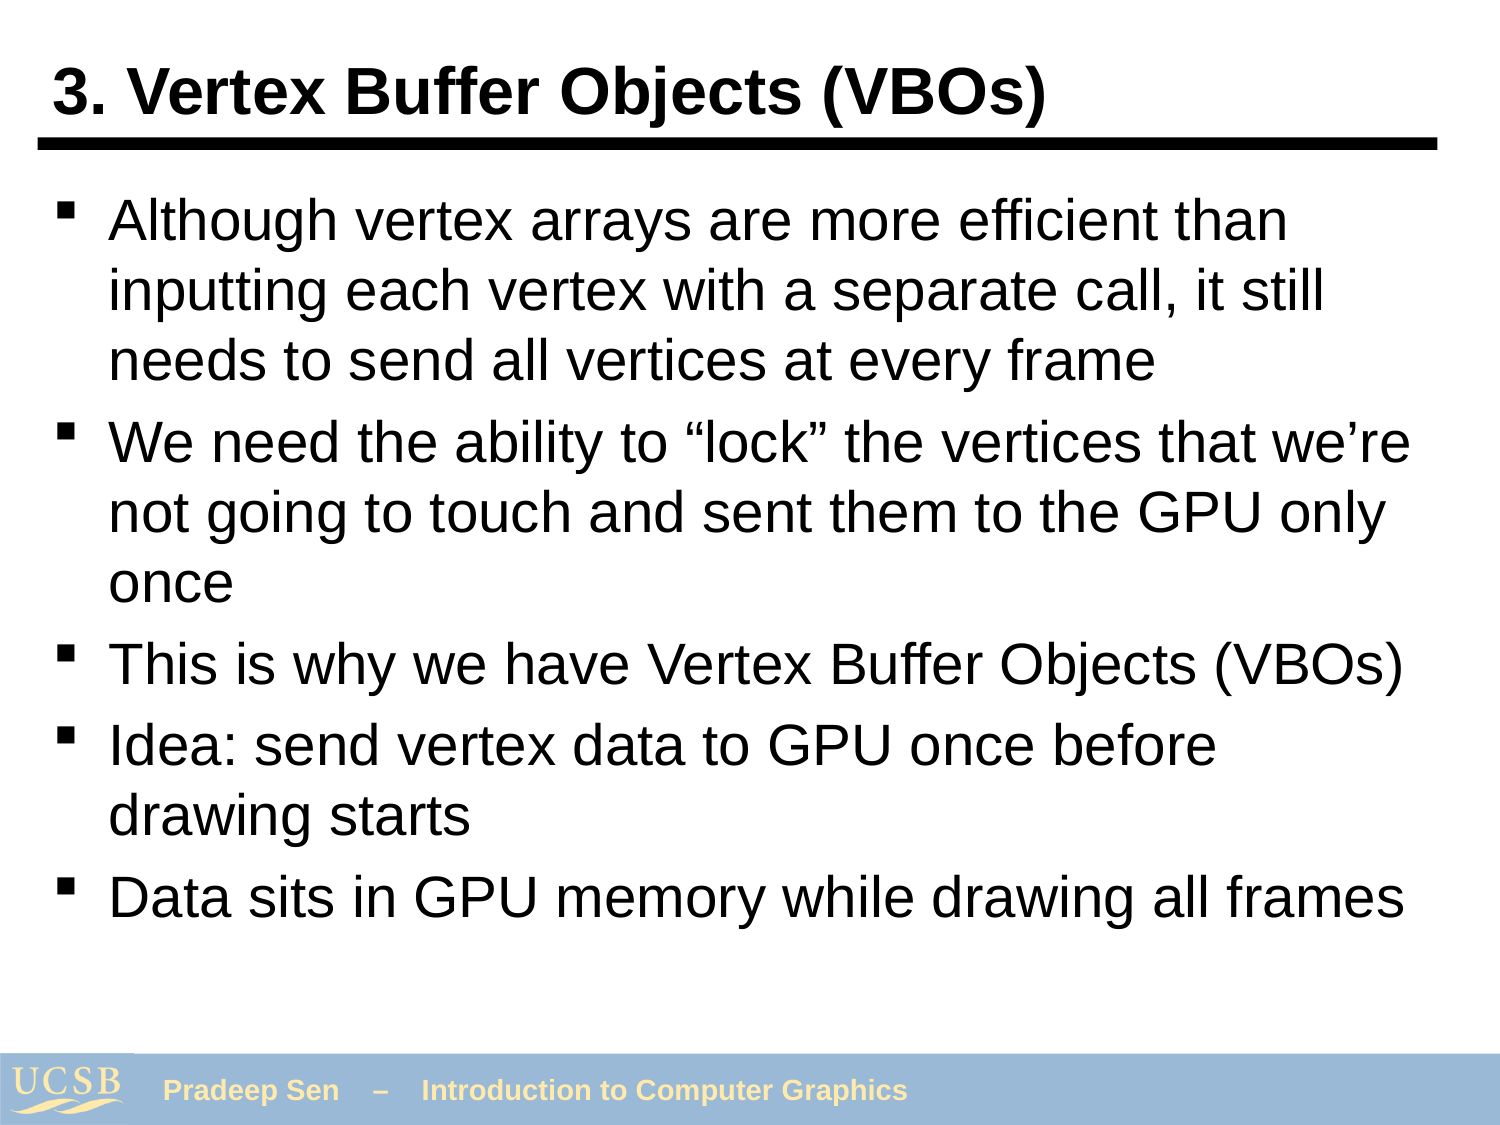

# 3. Vertex Buffer Objects (VBOs)
Although vertex arrays are more efficient than inputting each vertex with a separate call, it still needs to send all vertices at every frame
We need the ability to “lock” the vertices that we’re not going to touch and sent them to the GPU only once
This is why we have Vertex Buffer Objects (VBOs)
Idea: send vertex data to GPU once before drawing starts
Data sits in GPU memory while drawing all frames